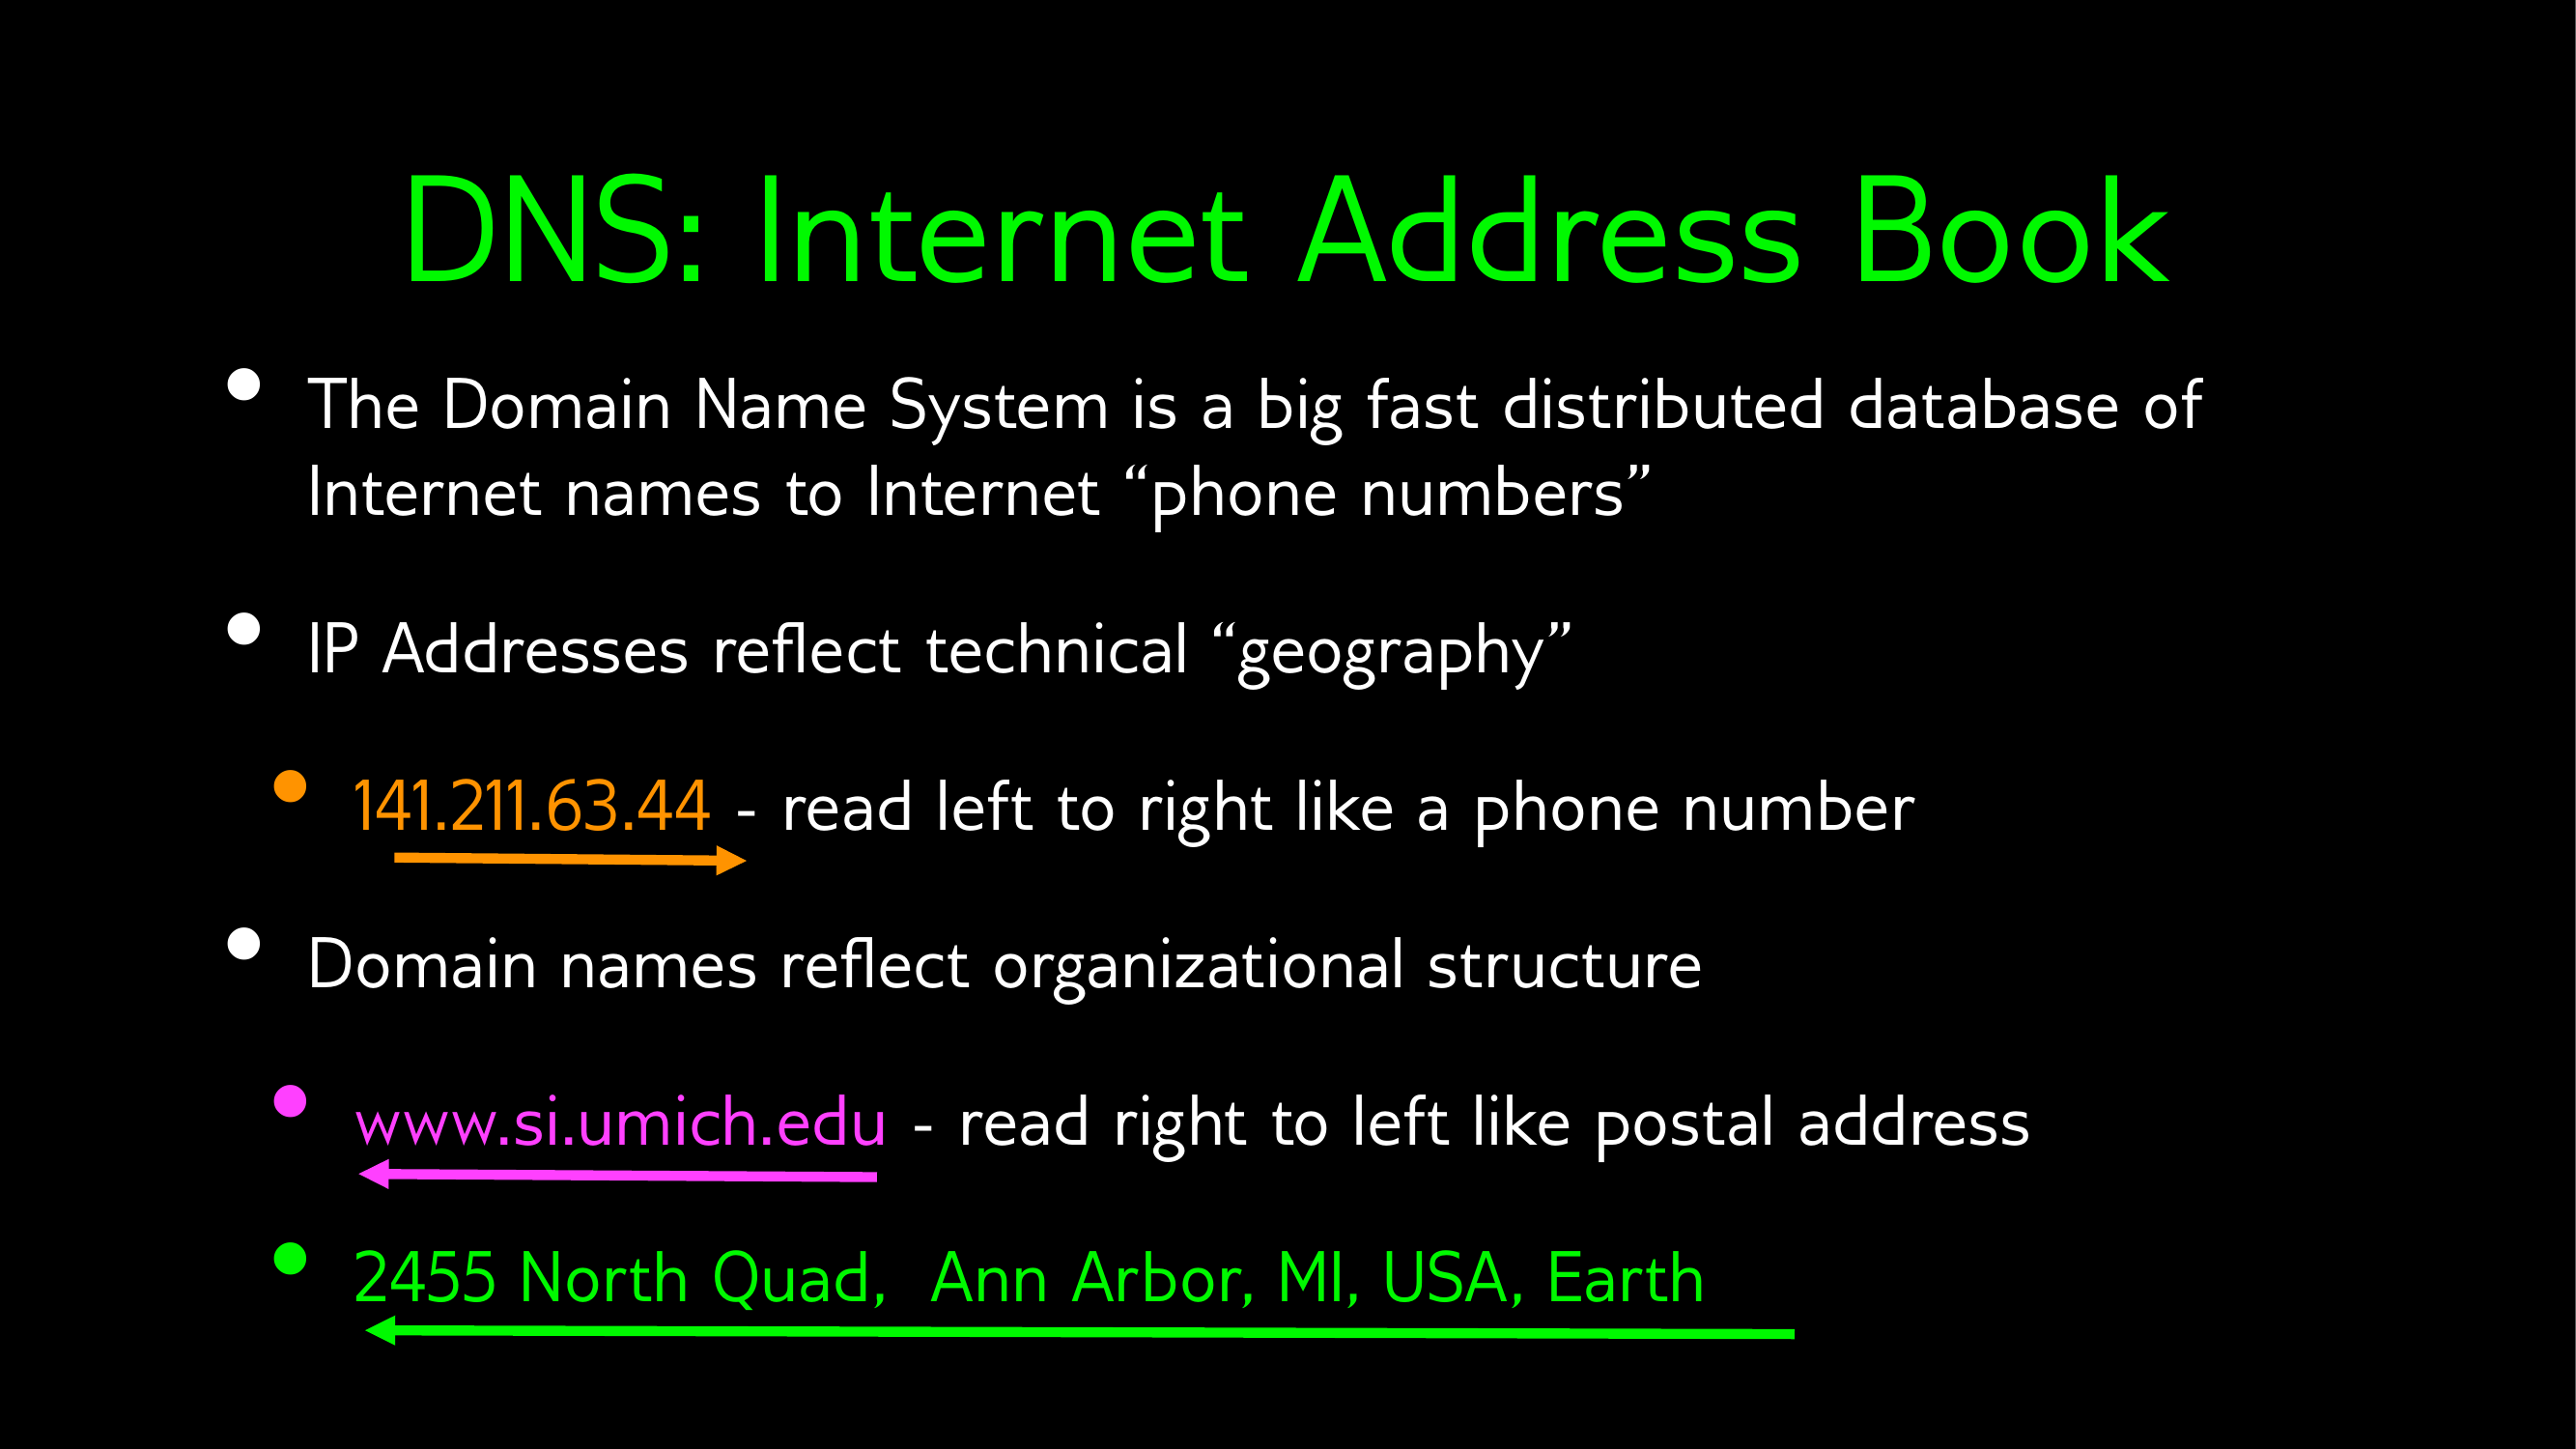

# DNS: Internet Address Book
The Domain Name System is a big fast distributed database of Internet names to Internet “phone numbers”
IP Addresses reflect technical “geography”
141.211.63.44 - read left to right like a phone number
Domain names reflect organizational structure
www.si.umich.edu - read right to left like postal address
2455 North Quad,  Ann Arbor, MI, USA, Earth